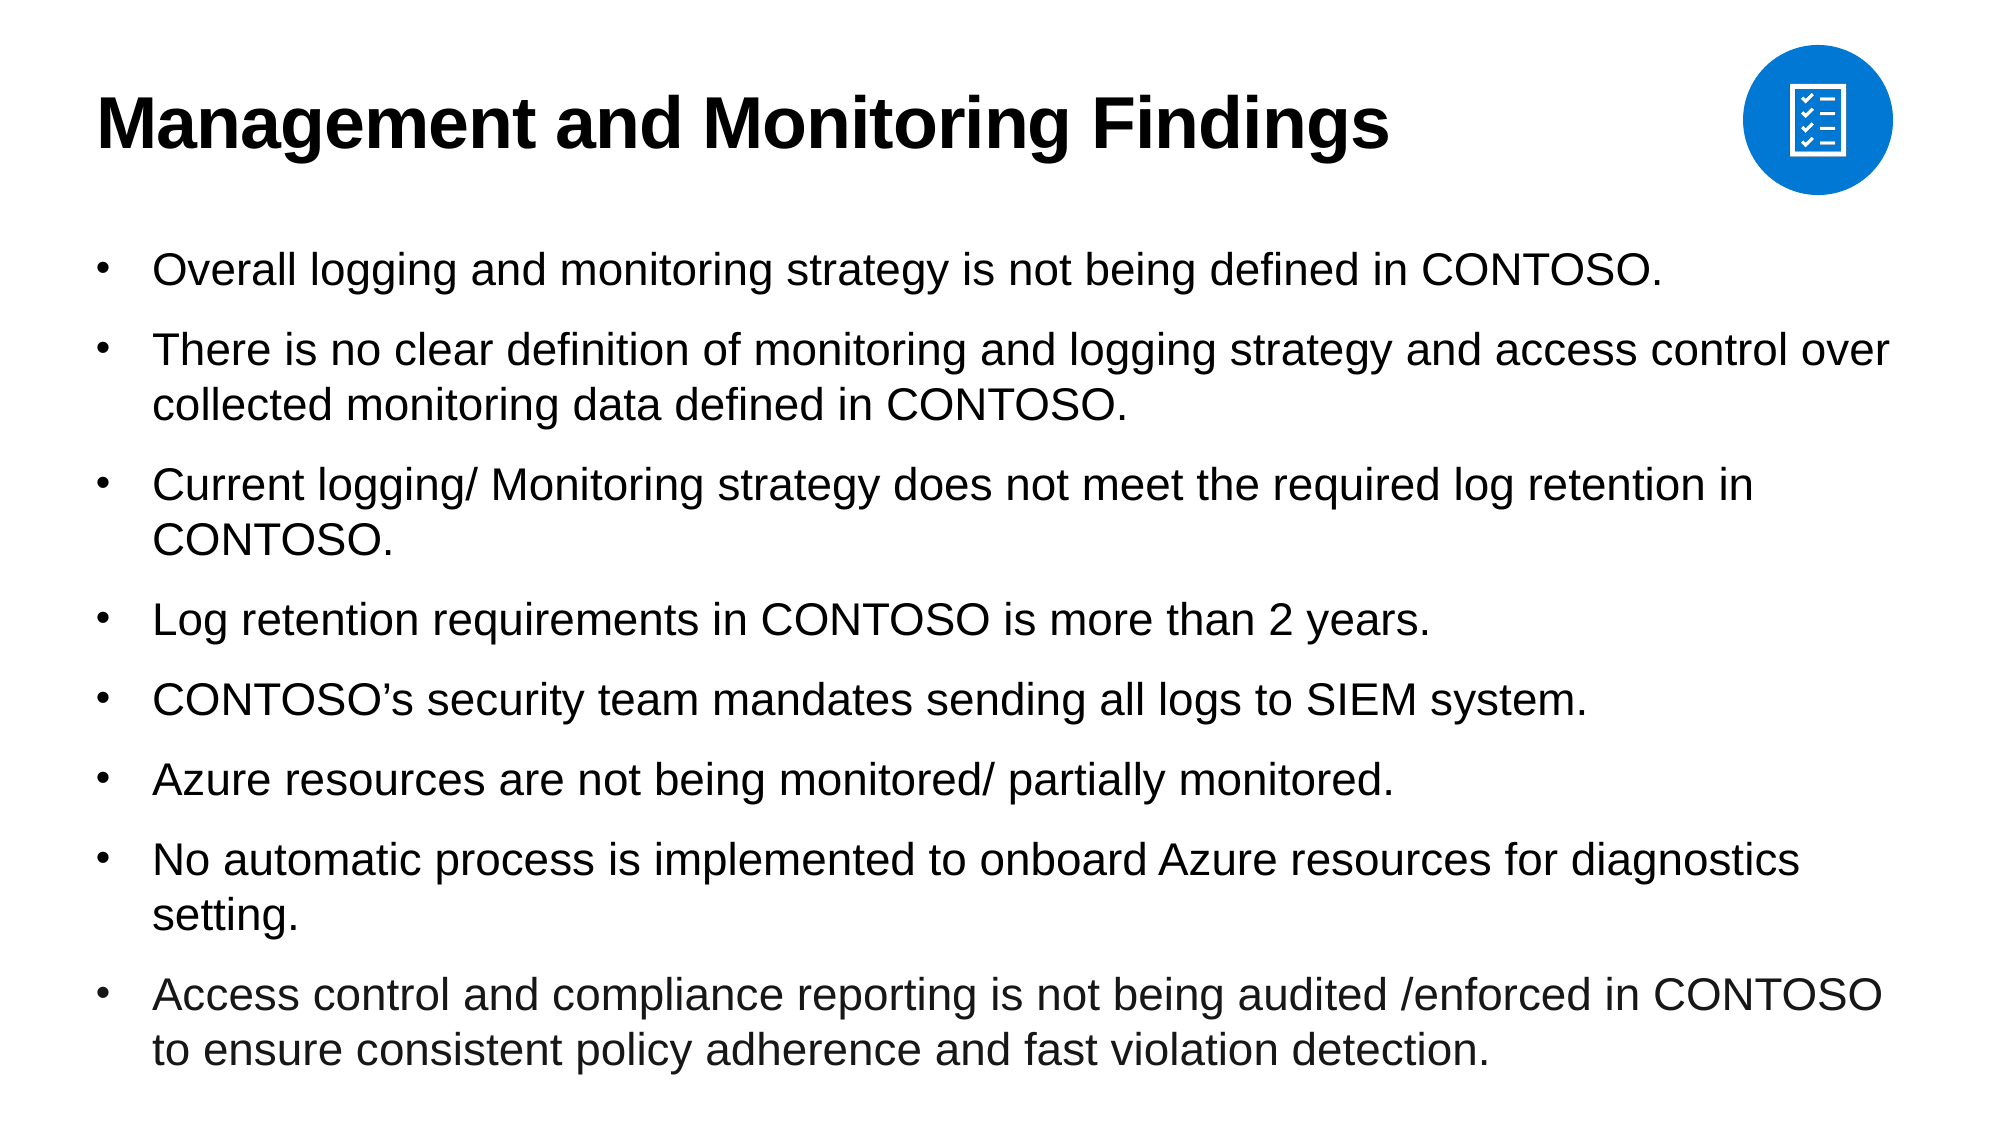

# Management and Monitoring Findings
Overall logging and monitoring strategy is not being defined in CONTOSO.
There is no clear definition of monitoring and logging strategy and access control over collected monitoring data defined in CONTOSO.
Current logging/ Monitoring strategy does not meet the required log retention in CONTOSO.
Log retention requirements in CONTOSO is more than 2 years.
CONTOSO’s security team mandates sending all logs to SIEM system.
Azure resources are not being monitored/ partially monitored.
No automatic process is implemented to onboard Azure resources for diagnostics setting.
Access control and compliance reporting is not being audited /enforced in CONTOSO to ensure consistent policy adherence and fast violation detection.